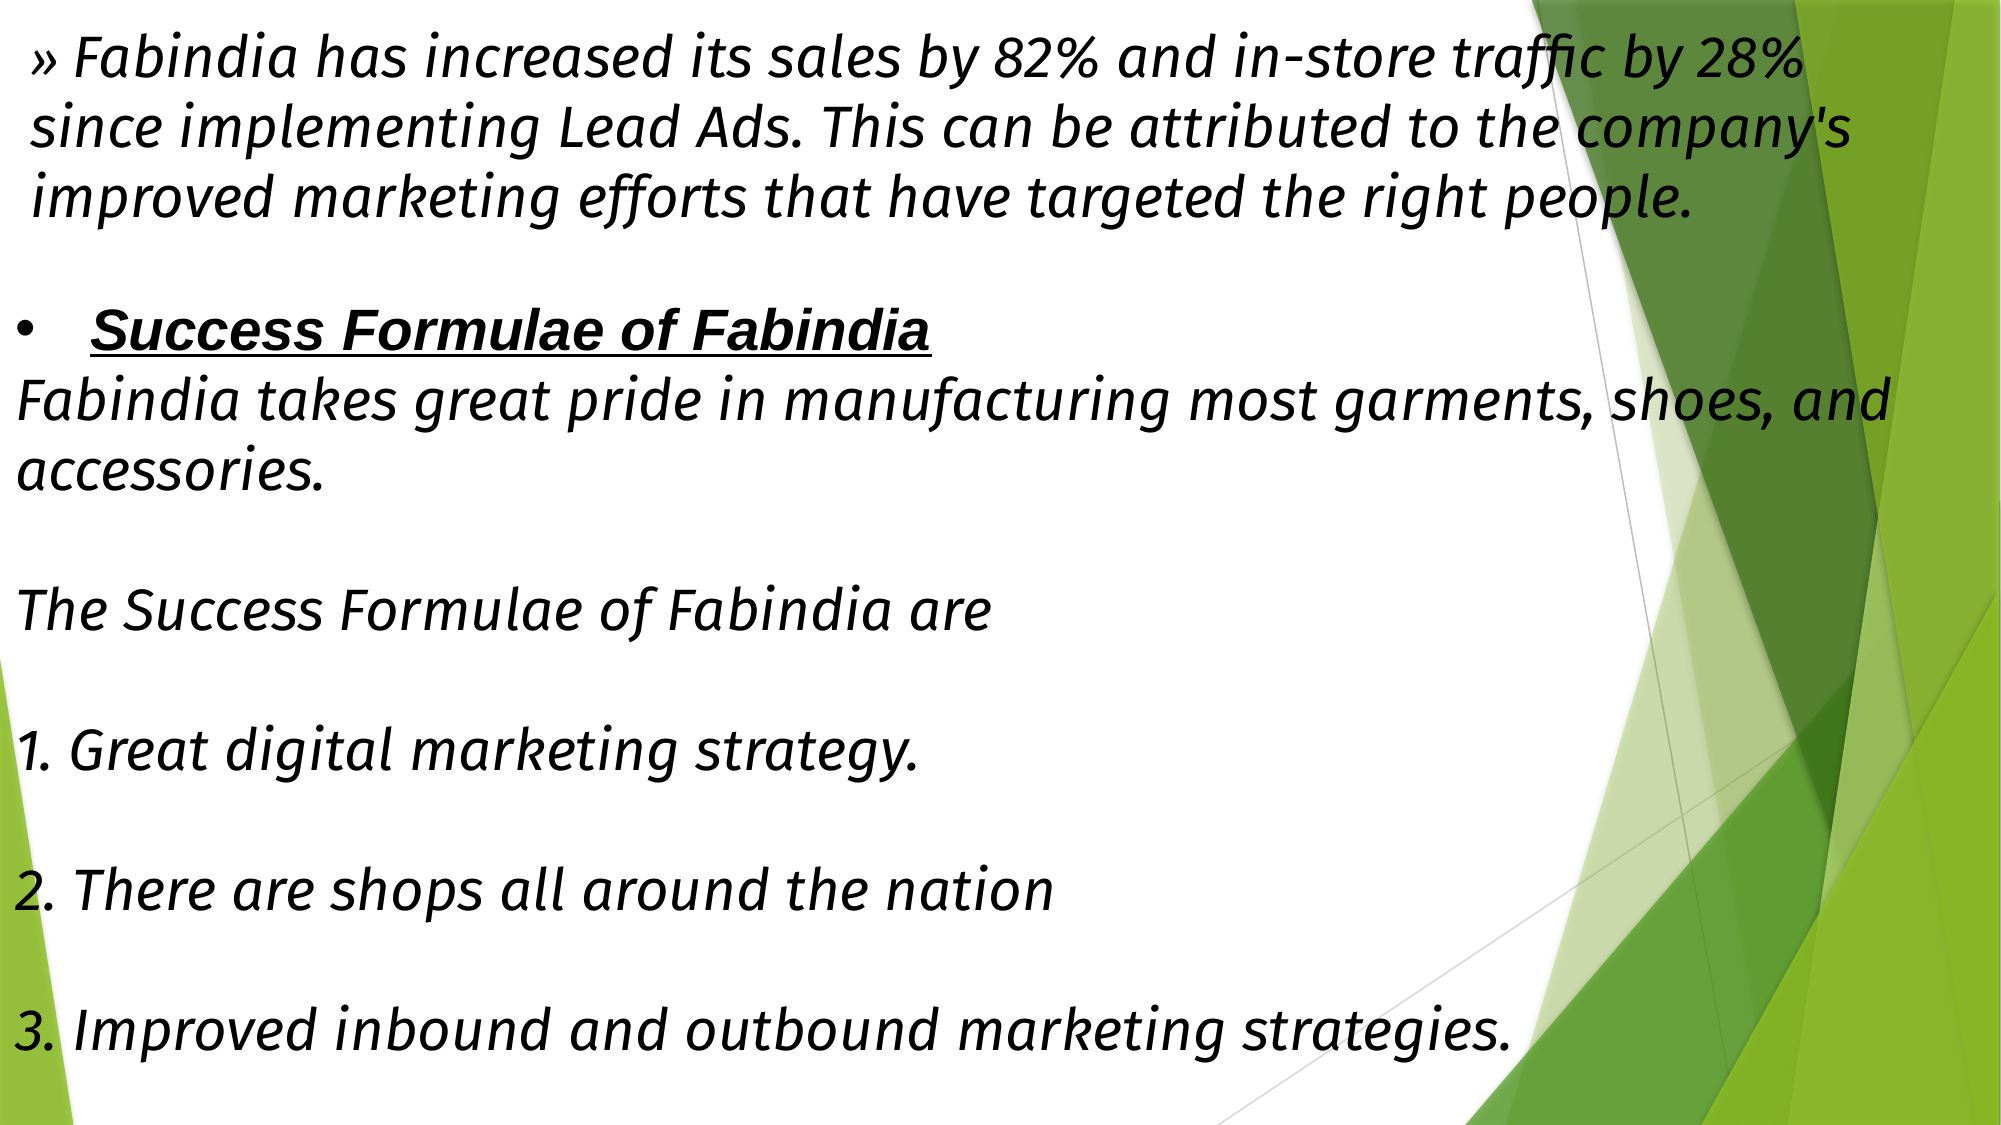

» Fabindia has increased its sales by 82% and in-store traffic by 28% since implementing Lead Ads. This can be attributed to the company's improved marketing efforts that have targeted the right people.
Success Formulae of Fabindia
Fabindia takes great pride in manufacturing most garments, shoes, and accessories.

The Success Formulae of Fabindia are

1. Great digital marketing strategy.

2. There are shops all around the nation

3. Improved inbound and outbound marketing strategies.